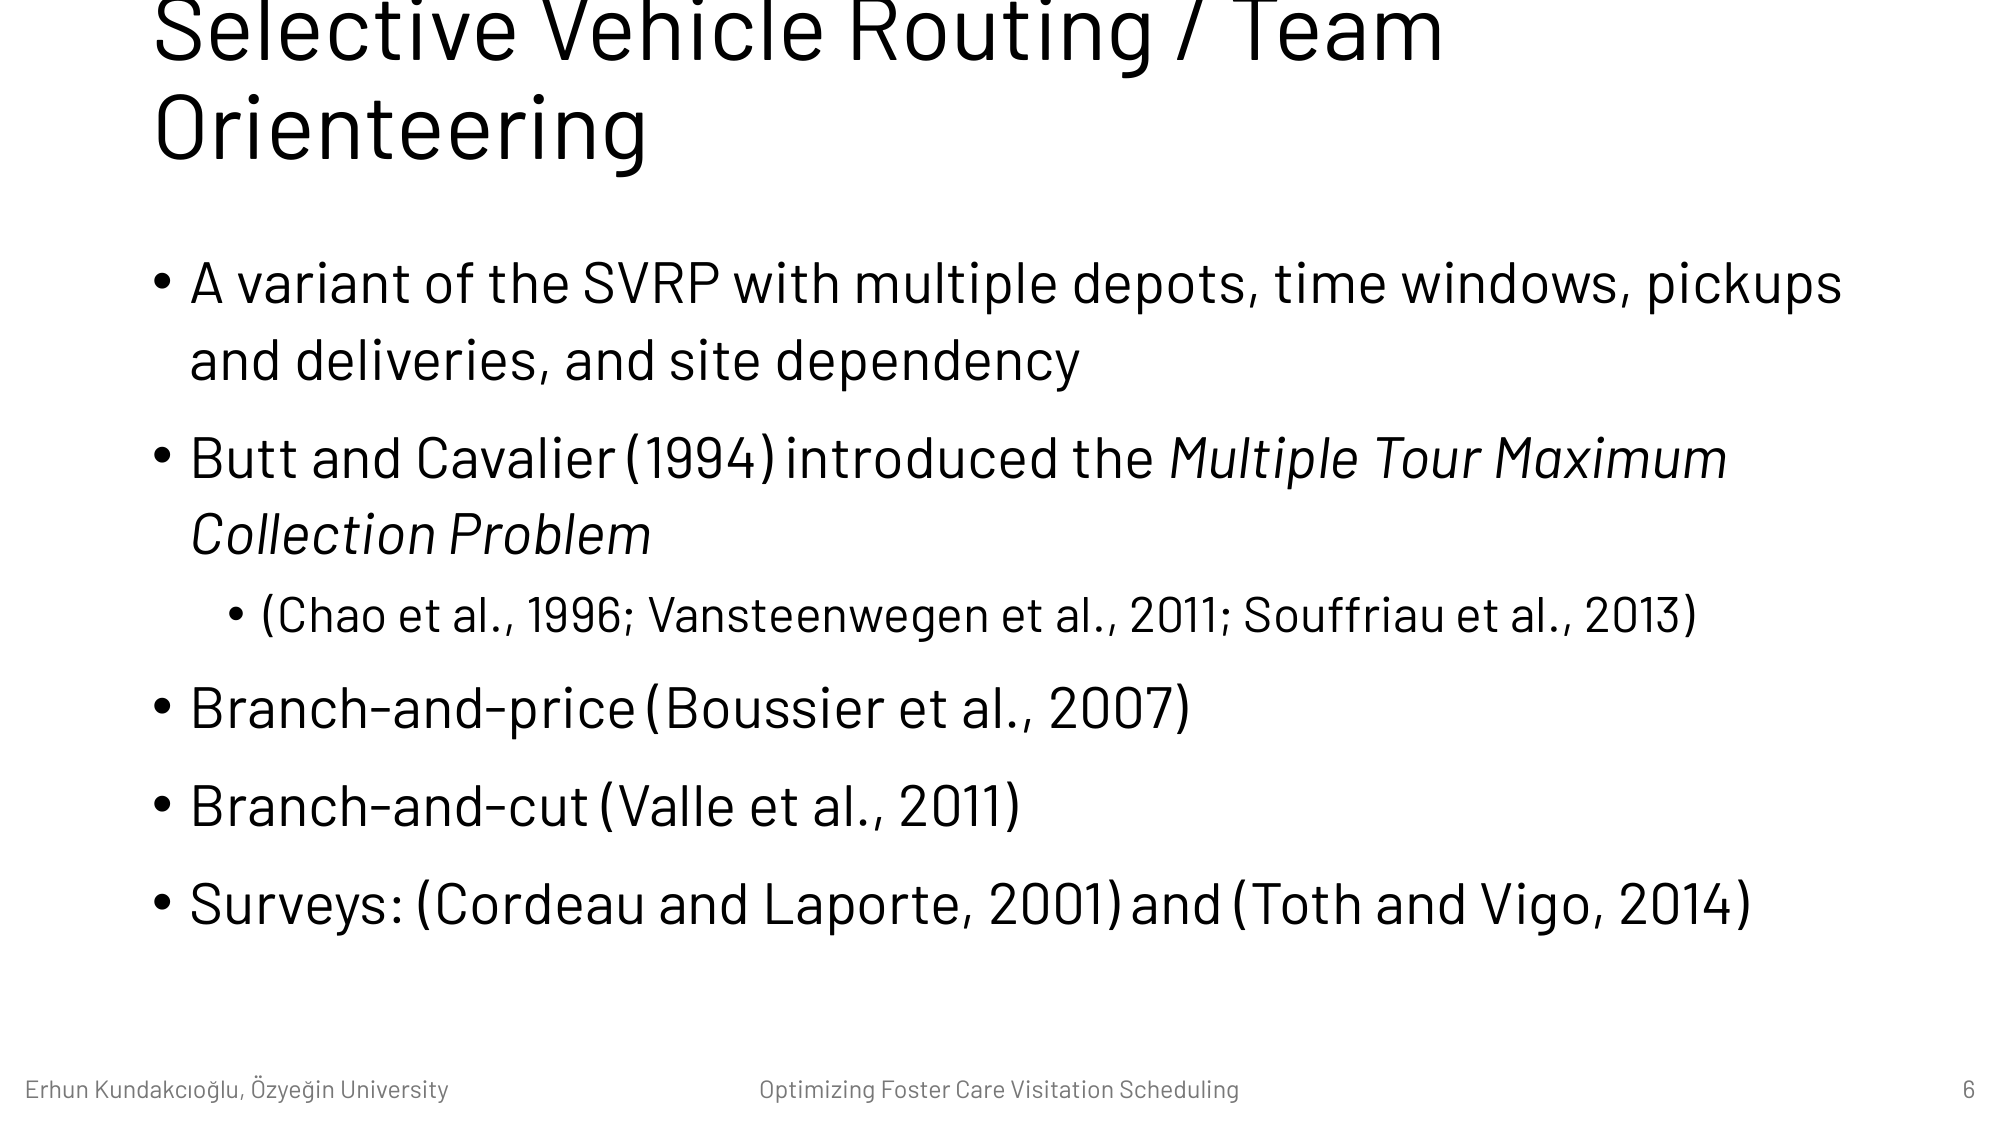

# Selective Vehicle Routing / Team Orienteering
A variant of the SVRP with multiple depots, time windows, pickups and deliveries, and site dependency
Butt and Cavalier (1994) introduced the Multiple Tour Maximum Collection Problem
(Chao et al., 1996; Vansteenwegen et al., 2011; Souffriau et al., 2013)
Branch-and-price (Boussier et al., 2007)
Branch-and-cut (Valle et al., 2011)
Surveys: (Cordeau and Laporte, 2001) and (Toth and Vigo, 2014)
Optimizing Foster Care Visitation Scheduling
6
Erhun Kundakcıoğlu, Özyeğin University